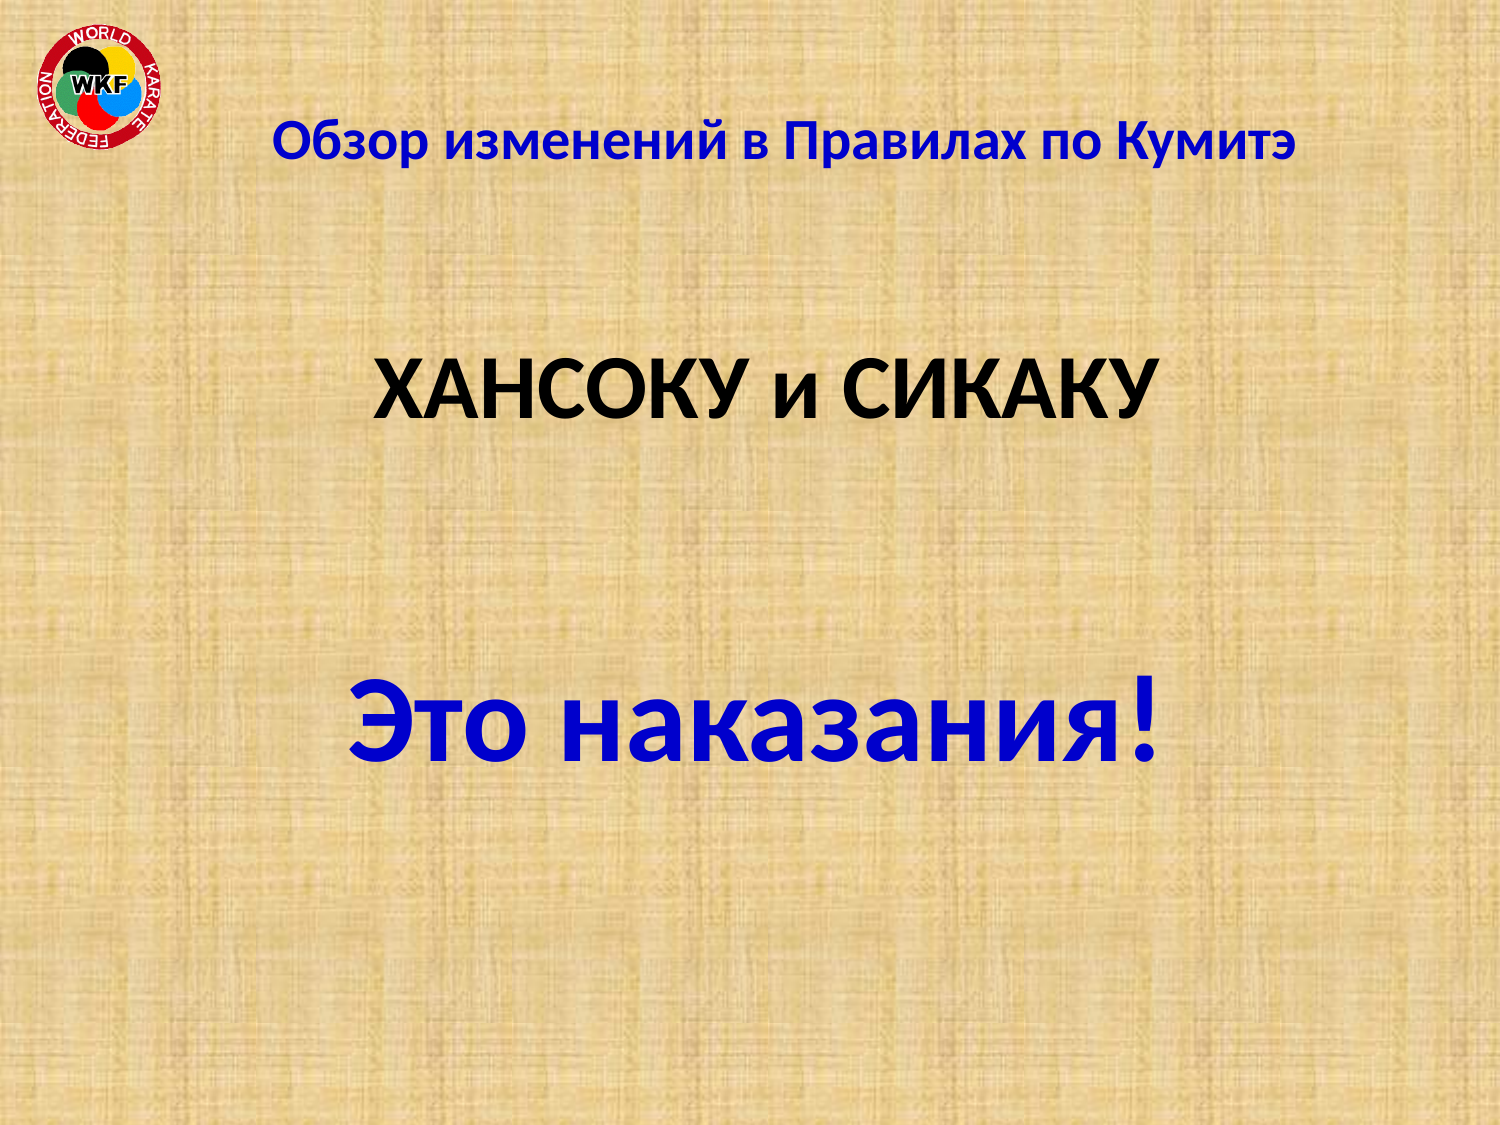

# Обзор изменений в Правилах по Кумитэ

 ХАНСОКУ и СИКАКУ

Это наказания!